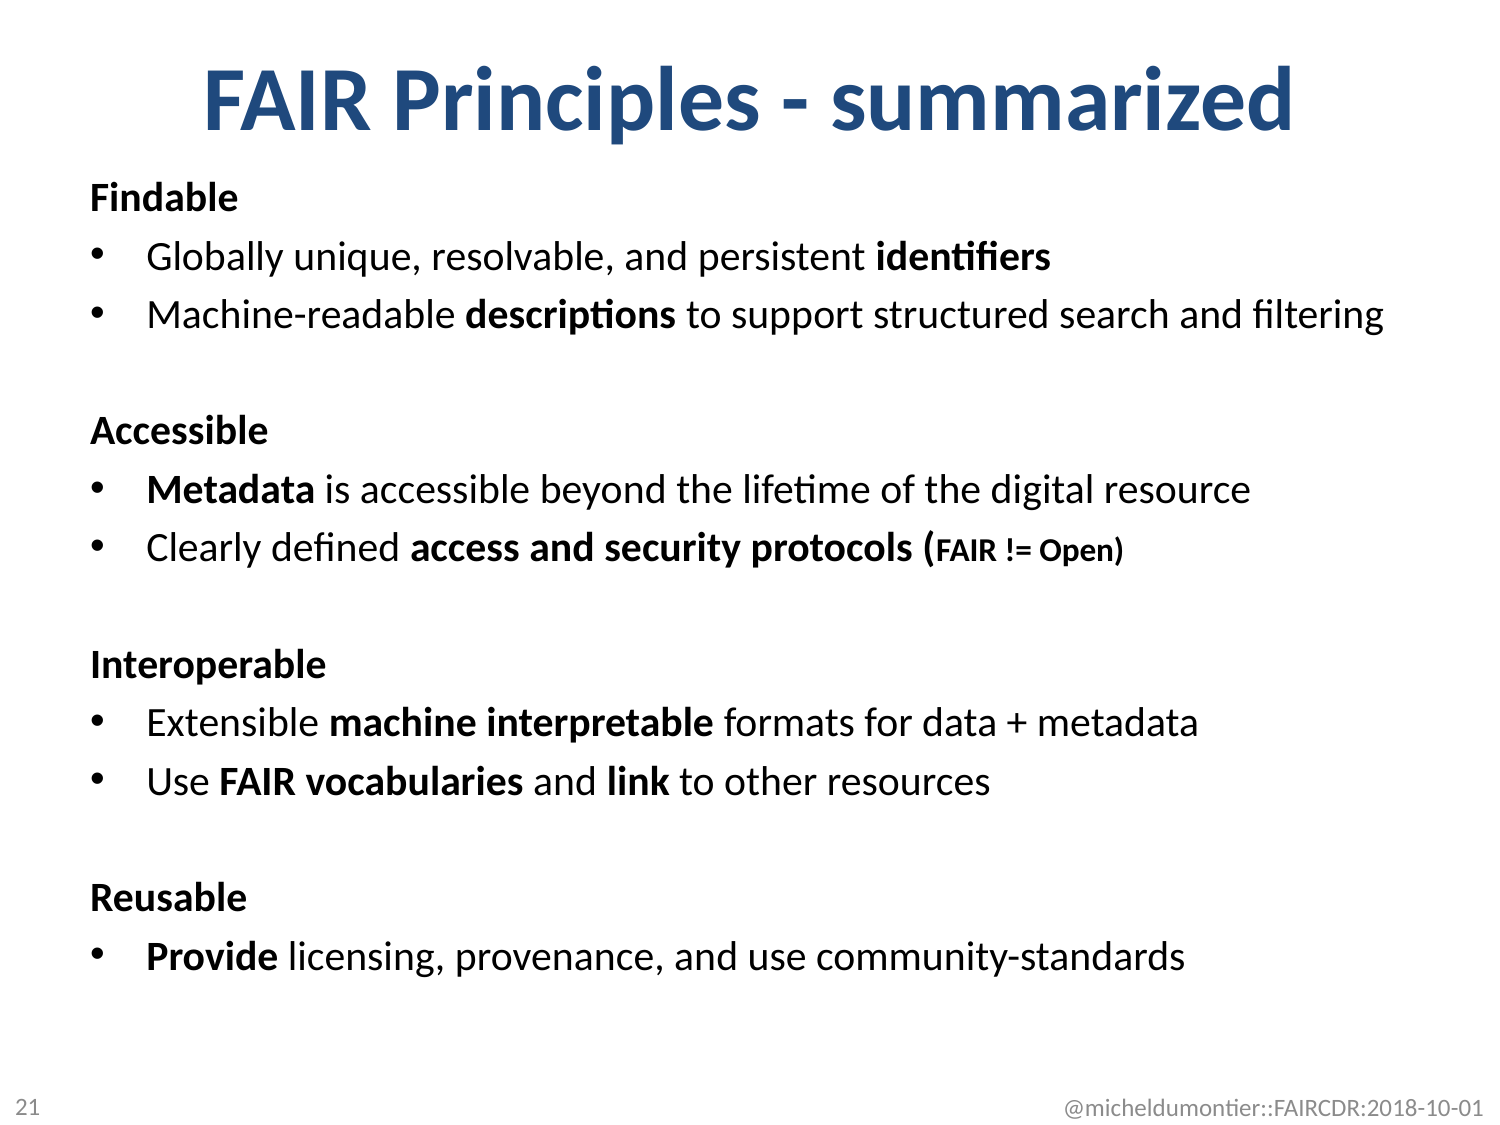

# FAIR Principles - summarized
Findable
Globally unique, resolvable, and persistent identifiers
Machine-readable descriptions to support structured search and filtering

Accessible
Metadata is accessible beyond the lifetime of the digital resource
Clearly defined access and security protocols (FAIR != Open)

Interoperable
Extensible machine interpretable formats for data + metadata
Use FAIR vocabularies and link to other resources

Reusable
Provide licensing, provenance, and use community-standards
21
@micheldumontier::FAIRCDR:2018-10-01